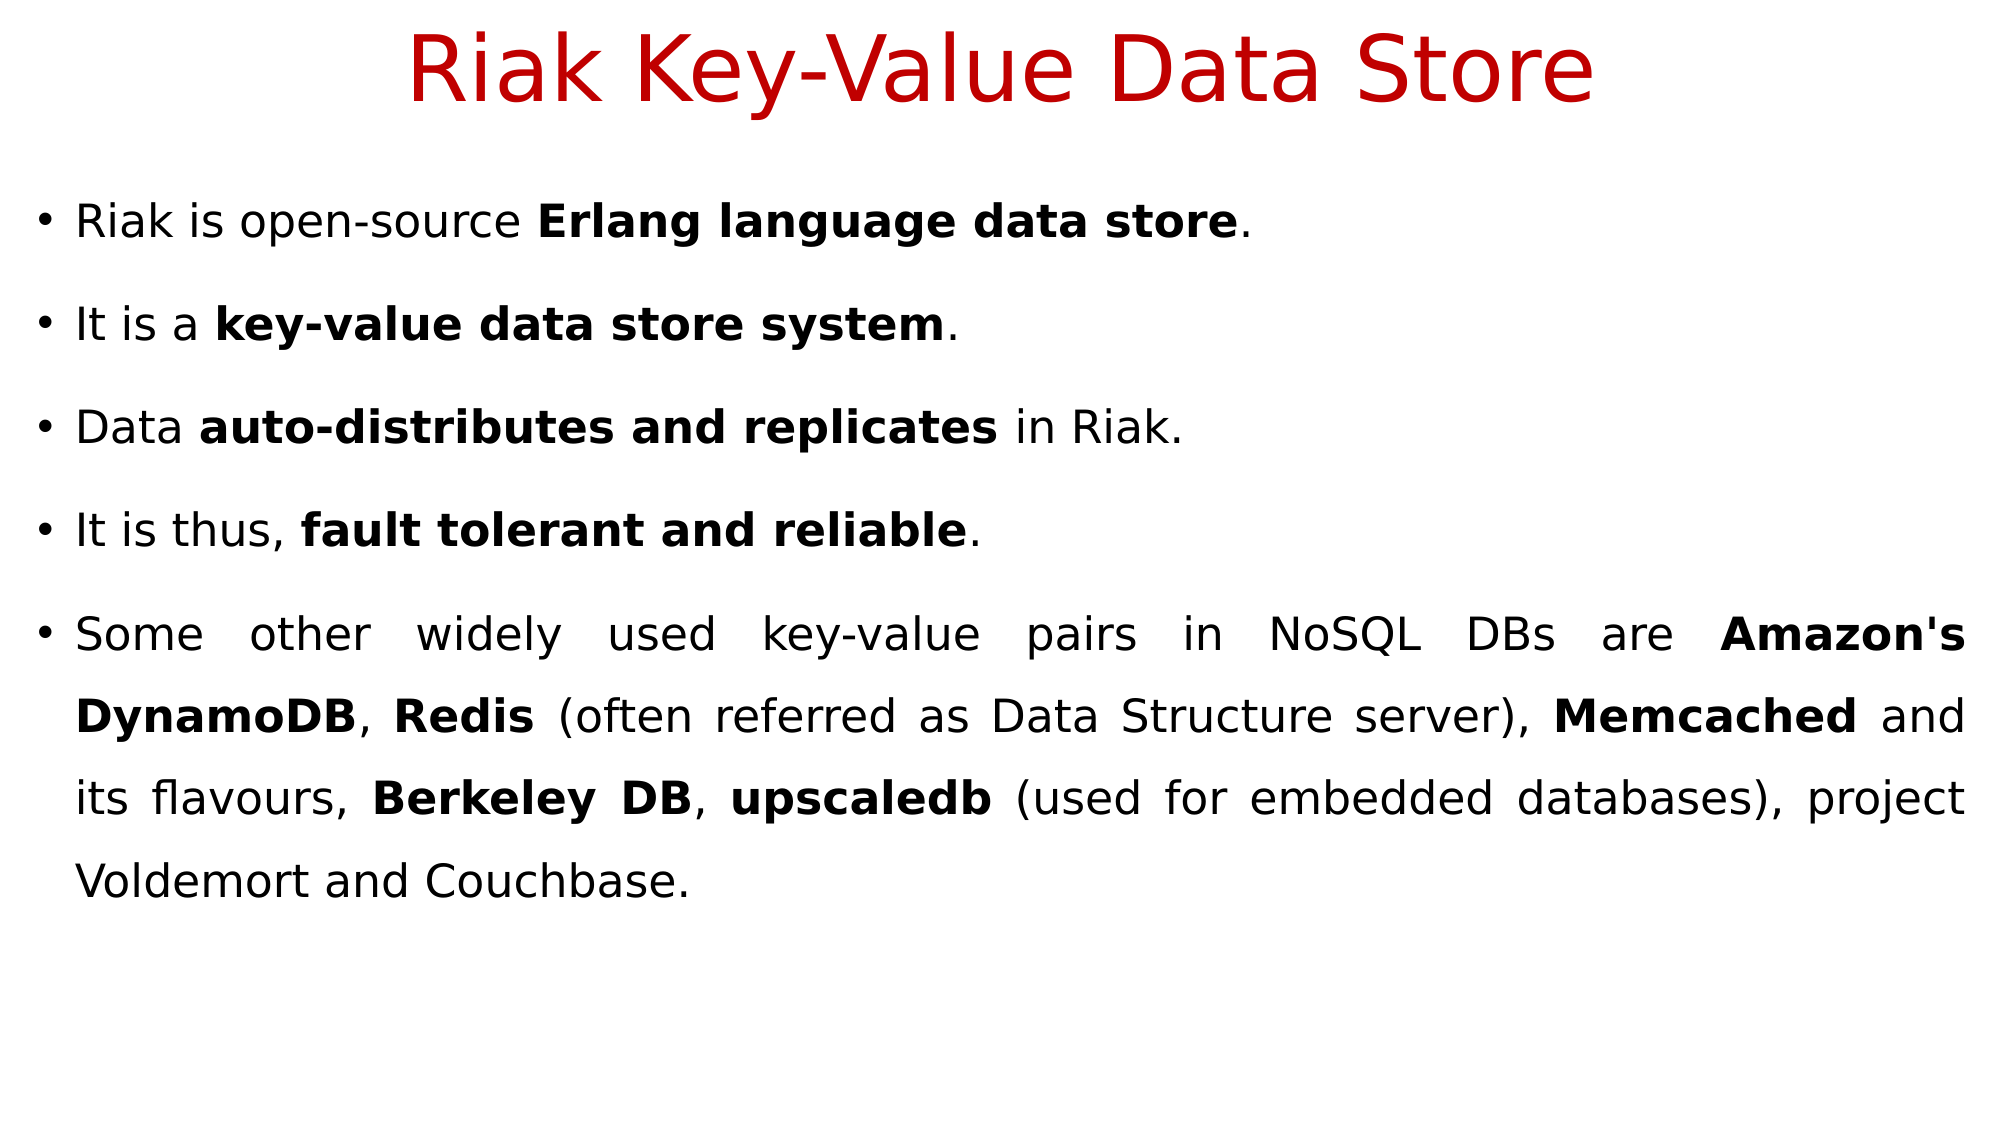

# Riak Key-Value Data Store
Riak is open-source Erlang language data store.
It is a key-value data store system.
Data auto-distributes and replicates in Riak.
It is thus, fault tolerant and reliable.
Some other widely used key-value pairs in NoSQL DBs are Amazon's DynamoDB, Redis (often referred as Data Structure server), Memcached and its flavours, Berkeley DB, upscaledb (used for embedded databases), project Voldemort and Couchbase.